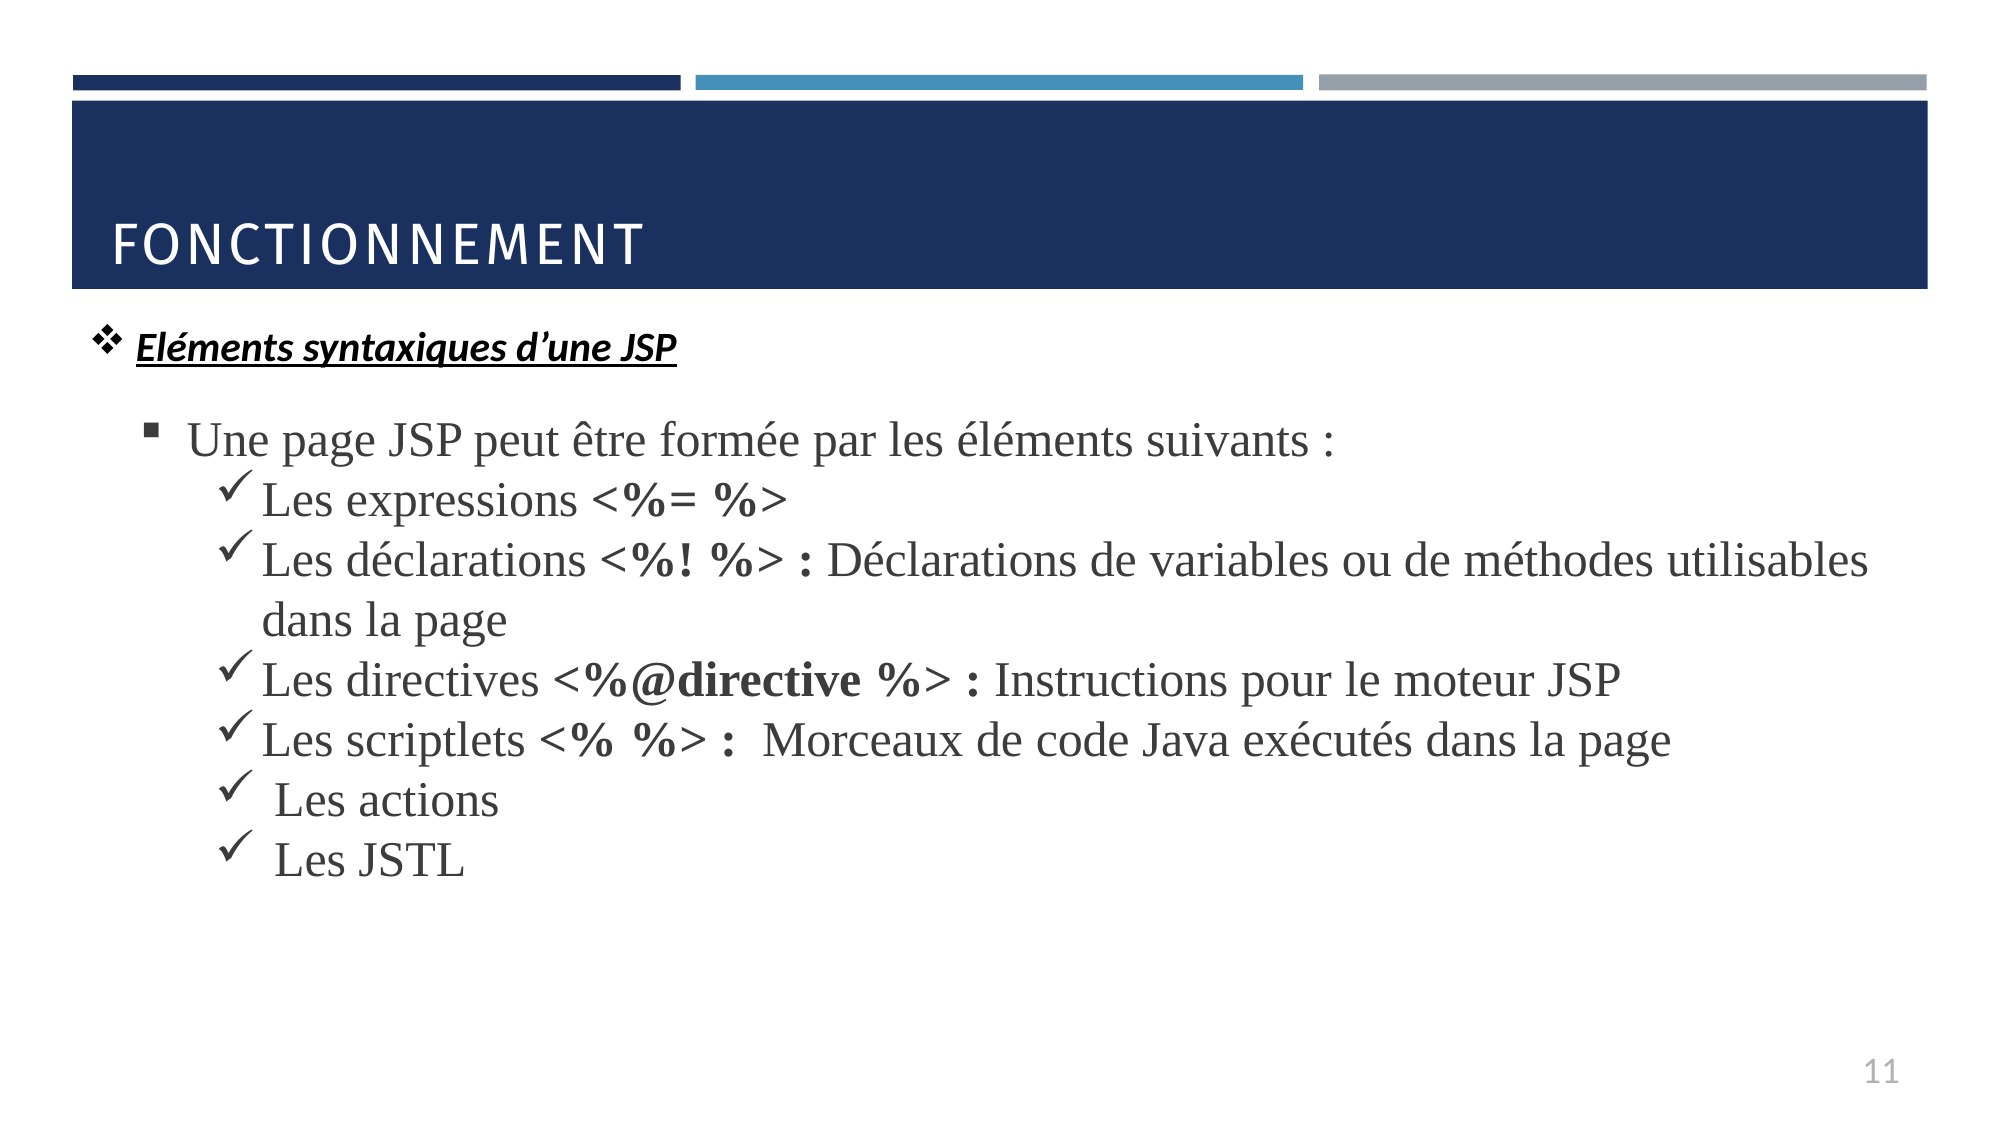

# FONCTIONNEMENT
Eléments syntaxiques d’une JSP
Une page JSP peut être formée par les éléments suivants :
Les expressions <%= %>
Les déclarations <%! %> : Déclarations de variables ou de méthodes utilisables dans la page
Les directives <%@directive %> : Instructions pour le moteur JSP
Les scriptlets <% %> :  Morceaux de code Java exécutés dans la page
 Les actions
 Les JSTL
11